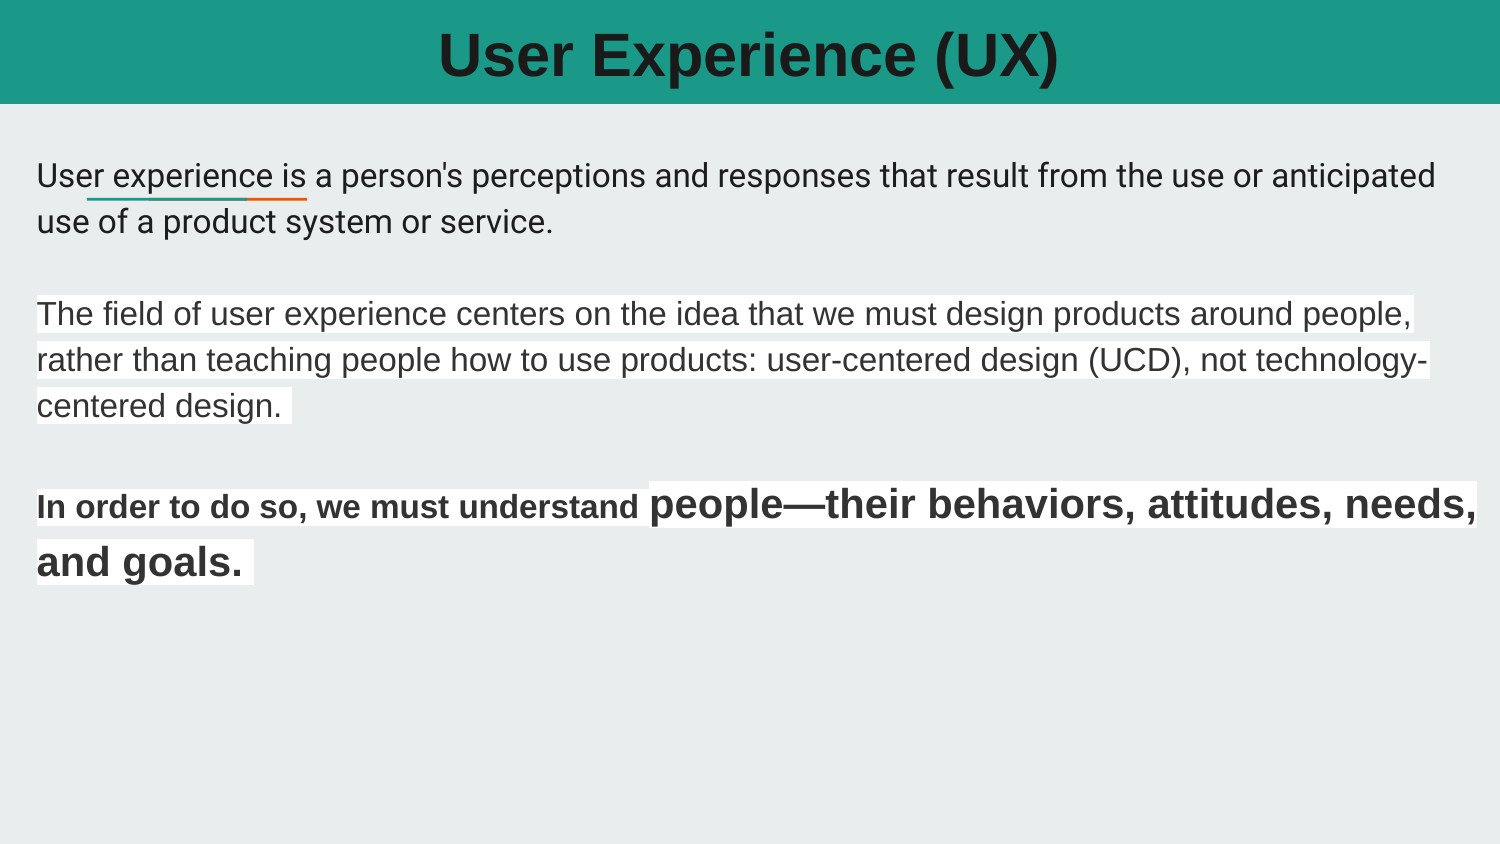

# User Experience (UX)
User experience is a person's perceptions and responses that result from the use or anticipated use of a product system or service.

The field of user experience centers on the idea that we must design products around people, rather than teaching people how to use products: user-centered design (UCD), not technology-centered design.

In order to do so, we must understand people—their behaviors, attitudes, needs, and goals.